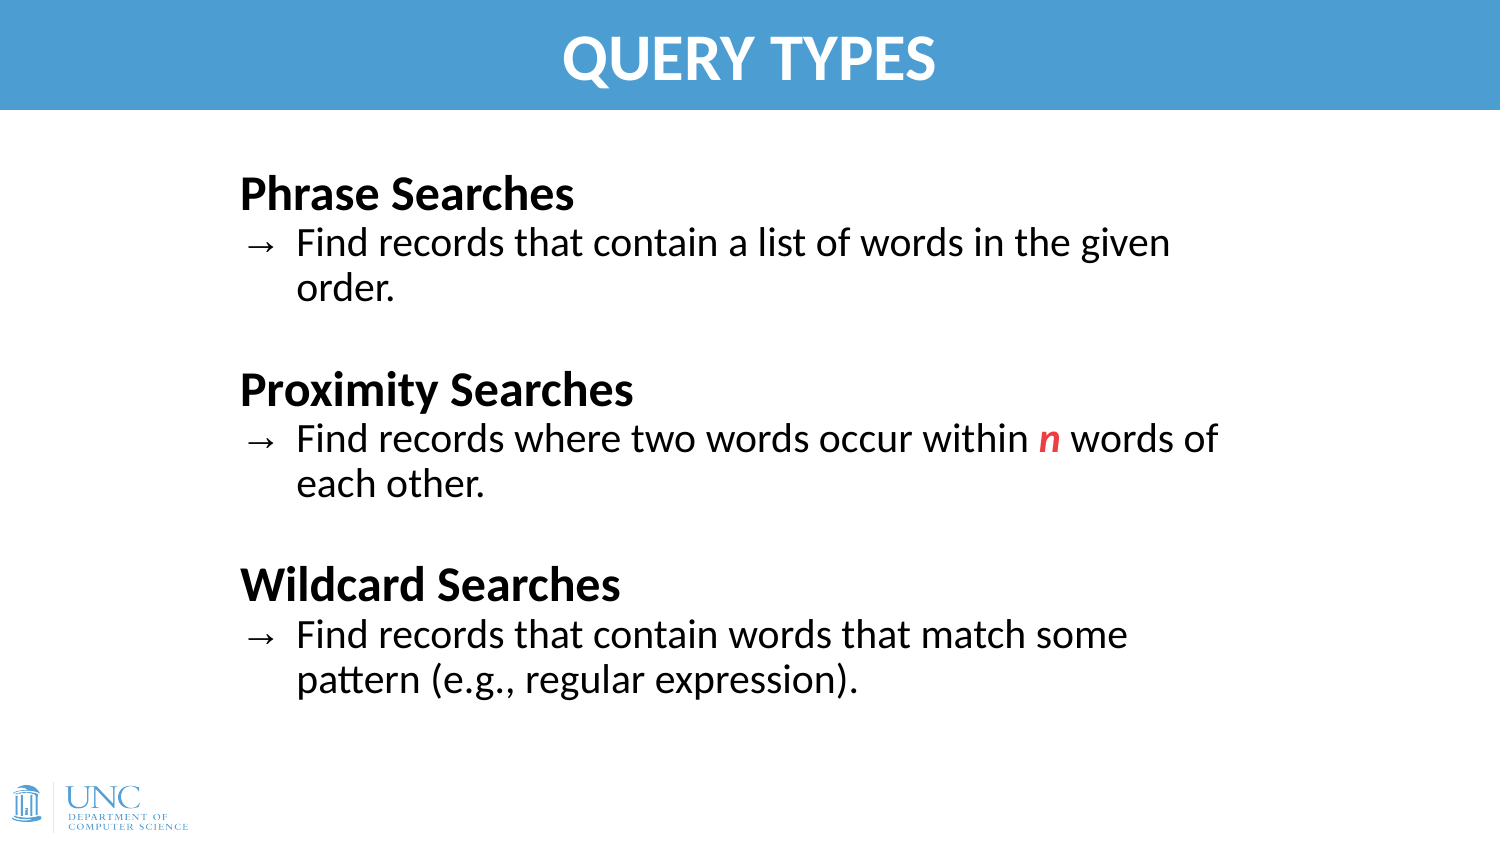

# QUERY TYPES
54
Phrase Searches
Find records that contain a list of words in the given order.

Proximity Searches
Find records where two words occur within n words of each other.

Wildcard Searches
Find records that contain words that match some pattern (e.g., regular expression).